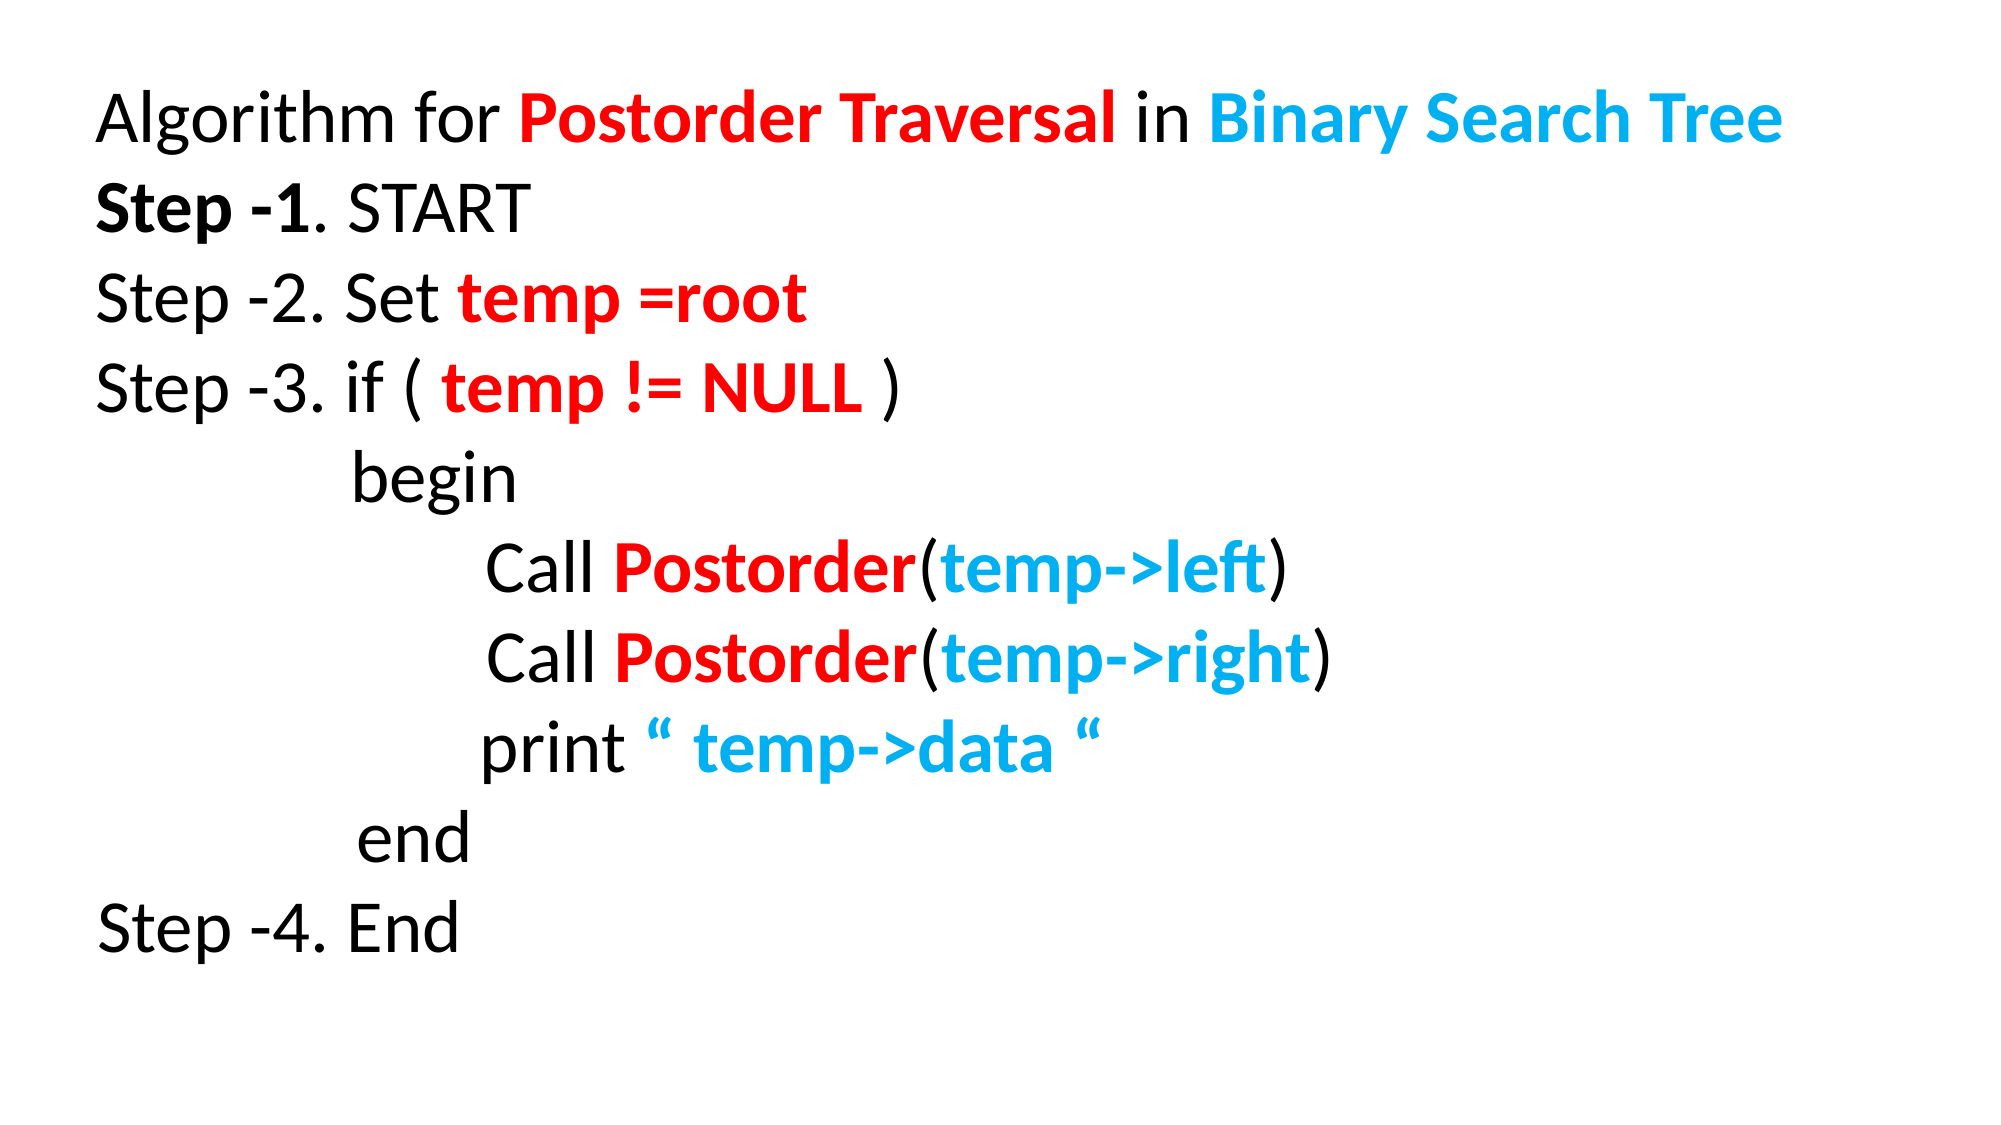

Algorithm for Postorder Traversal in Binary Search Tree
Step -1. START
Step -2. Set temp =root
Step -3. if ( temp != NULL )
               begin
                       Call Postorder(temp->left)
 Call Postorder(temp->right)
 		     print “ temp->data “
           end
Step -4. End